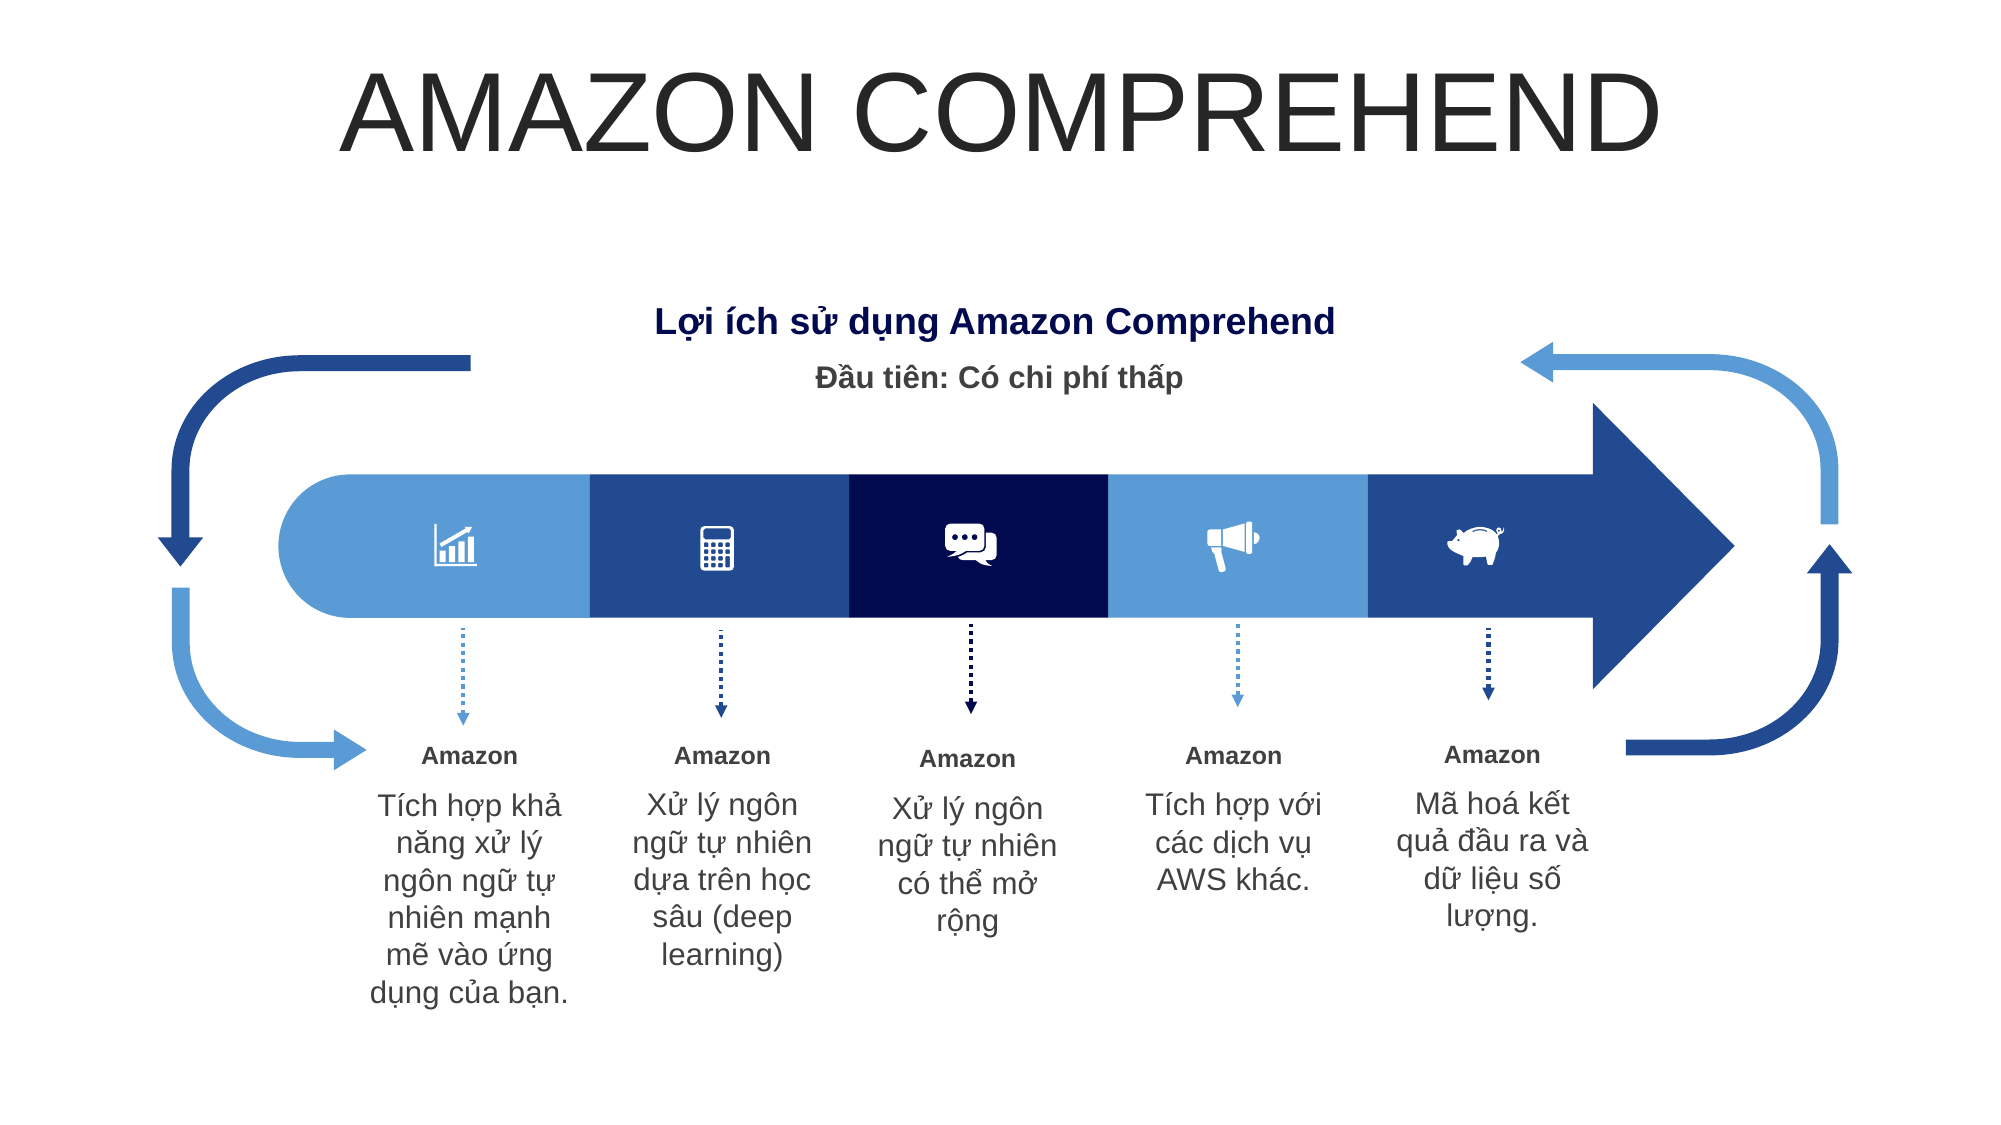

AMAZON COMPREHEND
Lợi ích sử dụng Amazon Comprehend
 Đầu tiên: Có chi phí thấp

Amazon
Mã hoá kết quả đầu ra và dữ liệu số lượng.
Amazon
Xử lý ngôn ngữ tự nhiên dựa trên học sâu (deep learning)
Amazon
Tích hợp với các dịch vụ AWS khác.
Amazon
Tích hợp khả năng xử lý ngôn ngữ tự nhiên mạnh mẽ vào ứng dụng của bạn.
Amazon
Xử lý ngôn ngữ tự nhiên có thể mở rộng